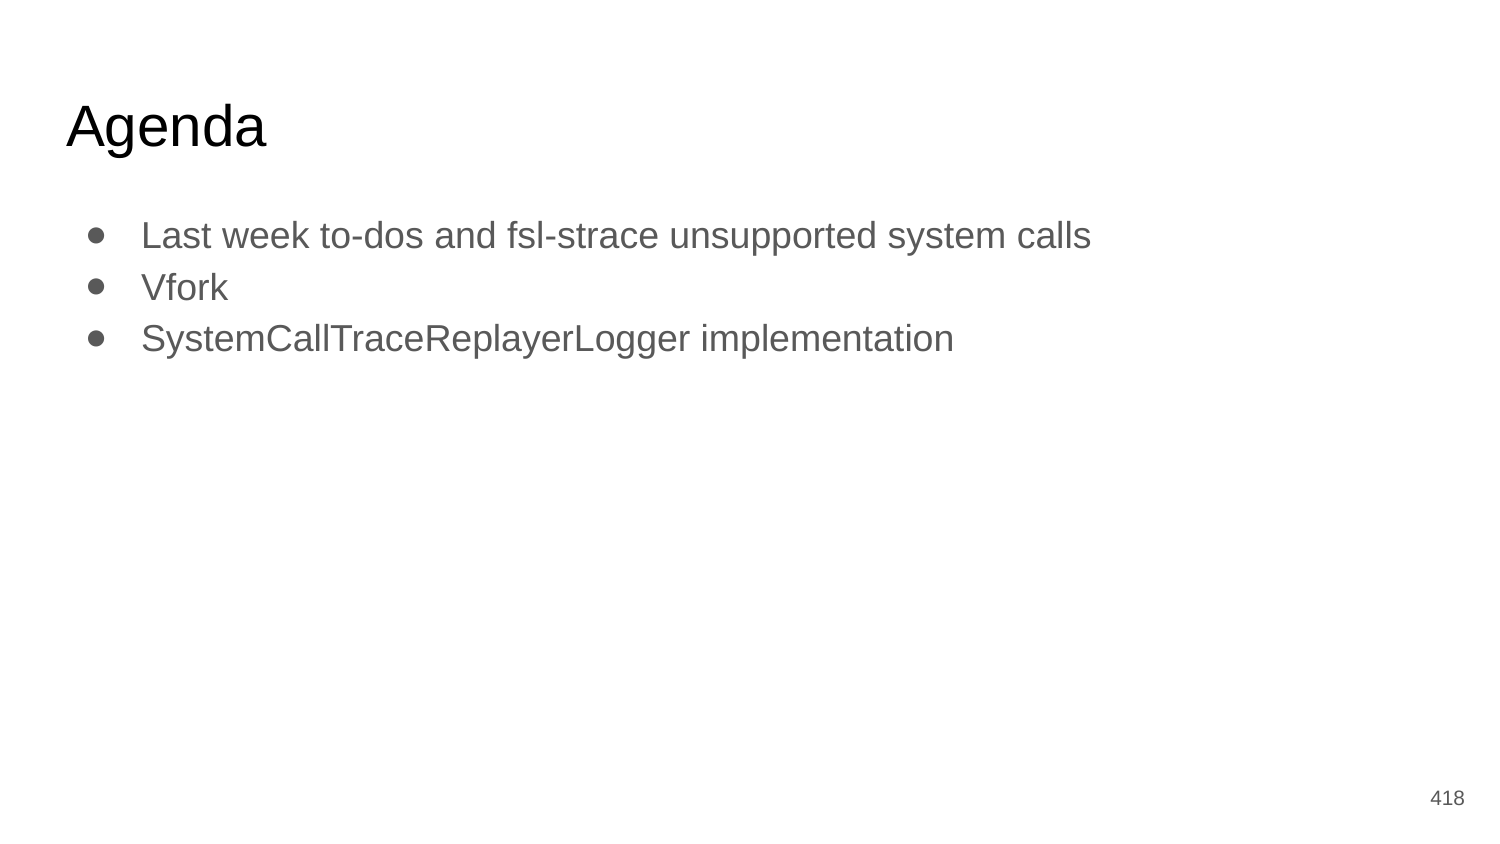

# Agenda
Last week to-dos and fsl-strace unsupported system calls
Vfork
SystemCallTraceReplayerLogger implementation
418